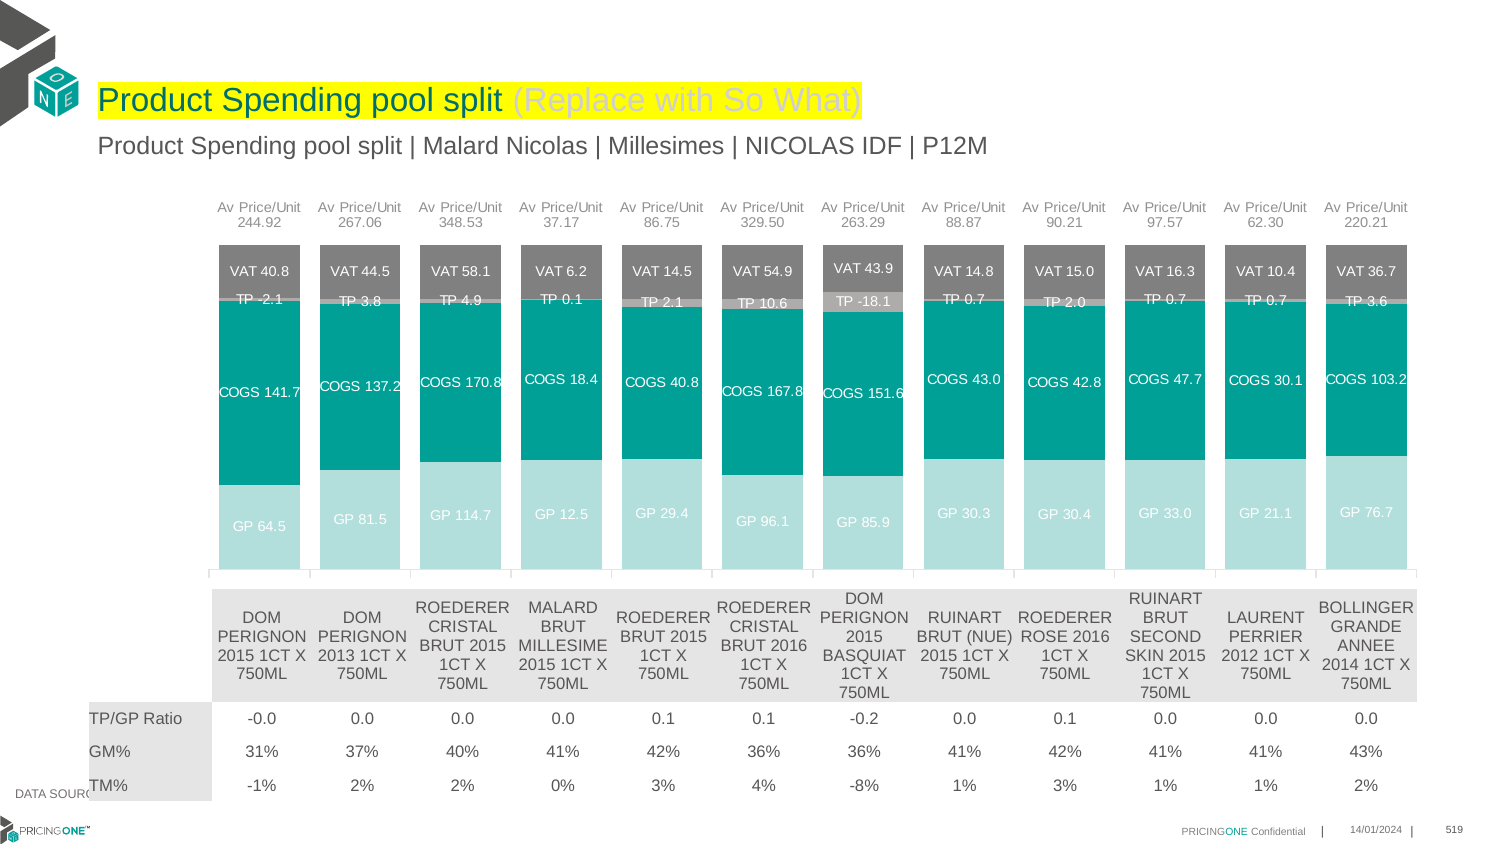

# Product Spending pool split (Replace with So What)
Product Spending pool split | Malard Nicolas | Millesimes | NICOLAS IDF | P12M

### Chart

| Category | GP | COGS | TP | VAT |
|---|---|---|---|---|
| Av Price/Unit 244.92 | 64.46690818754372 | 141.6858901329601 | -2.0502790762771497 | 40.82050384884535 |
| Av Price/Unit 267.06 | 81.5324910802775 | 137.17927770069377 | 3.8410888338289055 | 44.510571522960014 |
| Av Price/Unit 348.53 | 114.74976534653464 | 170.83189356435645 | 4.857697524752496 | 58.08787128712868 |
| Av Price/Unit 37.17 | 12.520509540636041 | 18.351834982332157 | 0.10318389961039287 | 6.195116426565193 |
| Av Price/Unit 86.75 | 29.382363877118646 | 40.78032764830508 | 2.127209604519777 | 14.457980225988695 |
| Av Price/Unit 329.50 | 96.1134712 | 167.817026 | 10.649502799999993 | 54.916 |
| Av Price/Unit 263.29 | 85.8904534979424 | 151.59241975308643 | -18.072722359396437 | 43.88203017832645 |
| Av Price/Unit 88.87 | 30.339909673202612 | 43.0285414379085 | 0.691461742919401 | 14.811982570806107 |
| Av Price/Unit 90.21 | 30.367006548431096 | 42.791186357435194 | 2.0202973169622567 | 15.035698044565708 |
| Av Price/Unit 97.57 | 32.990944578313254 | 47.65221987951808 | 0.6620564257028576 | 16.261044176706807 |
| Av Price/Unit 62.30 | 21.14352672064777 | 30.11252834008097 | 0.660274224021606 | 10.383265856950057 |
| Av Price/Unit 220.21 | 76.72226842105263 | 103.19 | 3.5965035087719457 | 36.70175438596489 |
|  | DOM PERIGNON 2015 1CT X 750ML | DOM PERIGNON 2013 1CT X 750ML | ROEDERER CRISTAL BRUT 2015 1CT X 750ML | MALARD BRUT MILLESIME 2015 1CT X 750ML | ROEDERER BRUT 2015 1CT X 750ML | ROEDERER CRISTAL BRUT 2016 1CT X 750ML | DOM PERIGNON 2015 BASQUIAT 1CT X 750ML | RUINART BRUT (NUE) 2015 1CT X 750ML | ROEDERER ROSE 2016 1CT X 750ML | RUINART BRUT SECOND SKIN 2015 1CT X 750ML | LAURENT PERRIER 2012 1CT X 750ML | BOLLINGER GRANDE ANNEE 2014 1CT X 750ML |
| --- | --- | --- | --- | --- | --- | --- | --- | --- | --- | --- | --- | --- |
| TP/GP Ratio | -0.0 | 0.0 | 0.0 | 0.0 | 0.1 | 0.1 | -0.2 | 0.0 | 0.1 | 0.0 | 0.0 | 0.0 |
| GM% | 31% | 37% | 40% | 41% | 42% | 36% | 36% | 41% | 42% | 41% | 41% | 43% |
| TM% | -1% | 2% | 2% | 0% | 3% | 4% | -8% | 1% | 3% | 1% | 1% | 2% |
DATA SOURCE: Client P&L

14/01/2024
519